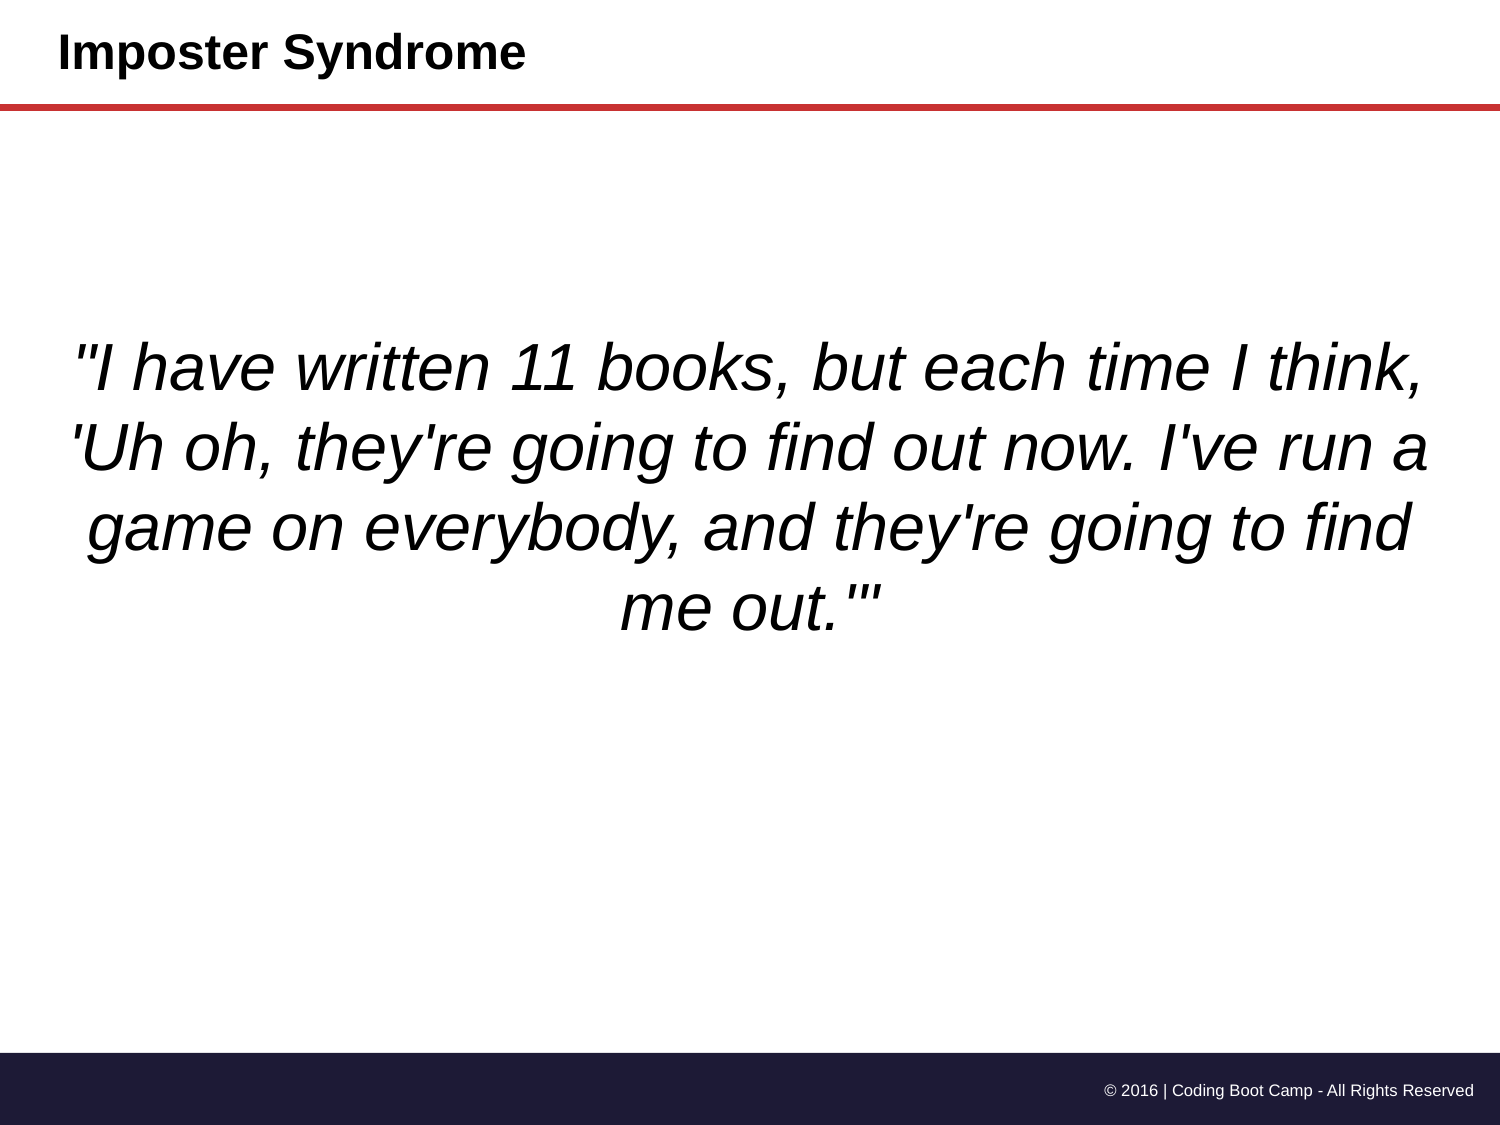

# Imposter Syndrome
"I have written 11 books, but each time I think, 'Uh oh, they're going to find out now. I've run a game on everybody, and they're going to find me out.'"